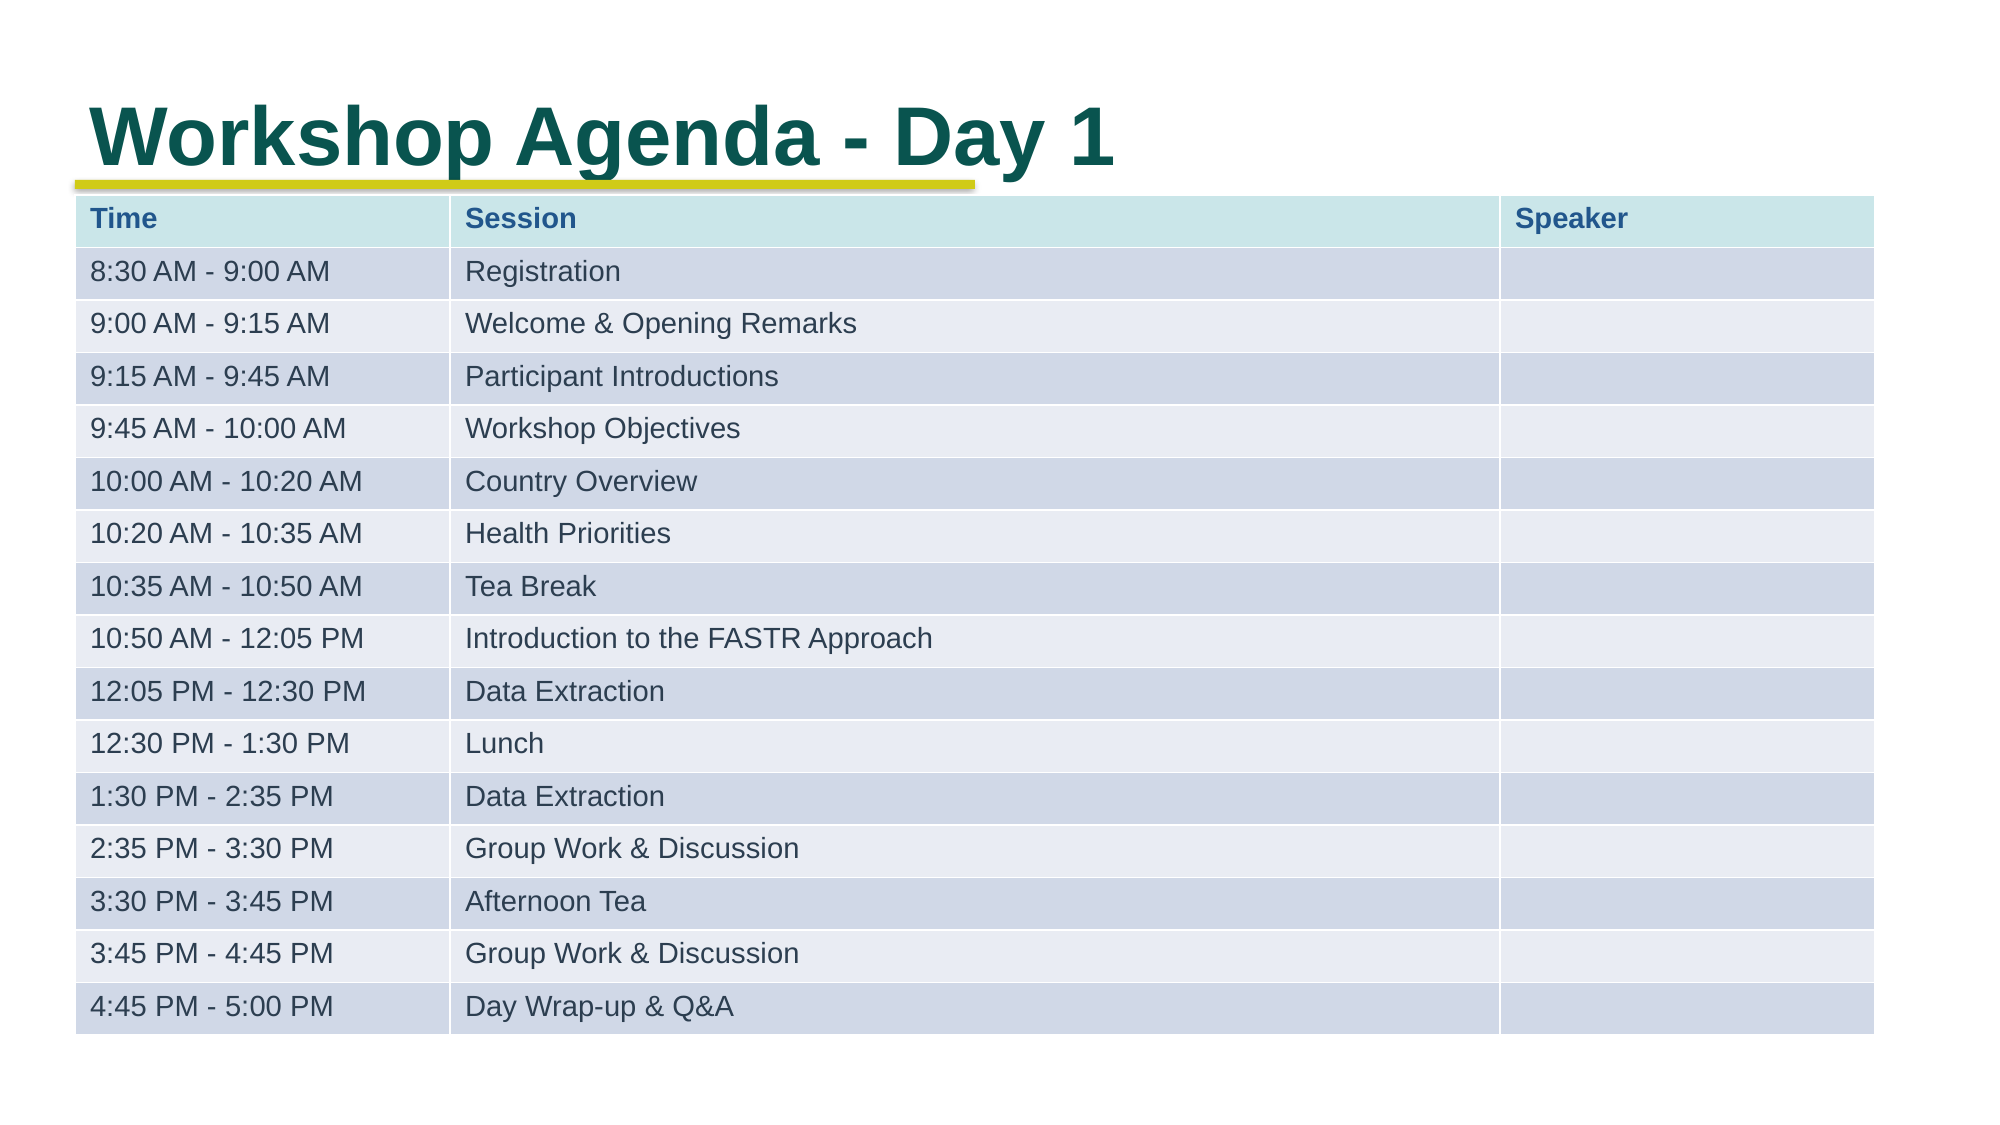

Workshop Agenda - Day 1

| Time | Session | Speaker |
| --- | --- | --- |
| 8:30 AM - 9:00 AM | Registration |  |
| 9:00 AM - 9:15 AM | Welcome & Opening Remarks |  |
| 9:15 AM - 9:45 AM | Participant Introductions |  |
| 9:45 AM - 10:00 AM | Workshop Objectives |  |
| 10:00 AM - 10:20 AM | Country Overview |  |
| 10:20 AM - 10:35 AM | Health Priorities |  |
| 10:35 AM - 10:50 AM | Tea Break |  |
| 10:50 AM - 12:05 PM | Introduction to the FASTR Approach |  |
| 12:05 PM - 12:30 PM | Data Extraction |  |
| 12:30 PM - 1:30 PM | Lunch |  |
| 1:30 PM - 2:35 PM | Data Extraction |  |
| 2:35 PM - 3:30 PM | Group Work & Discussion |  |
| 3:30 PM - 3:45 PM | Afternoon Tea |  |
| 3:45 PM - 4:45 PM | Group Work & Discussion |  |
| 4:45 PM - 5:00 PM | Day Wrap-up & Q&A |  |